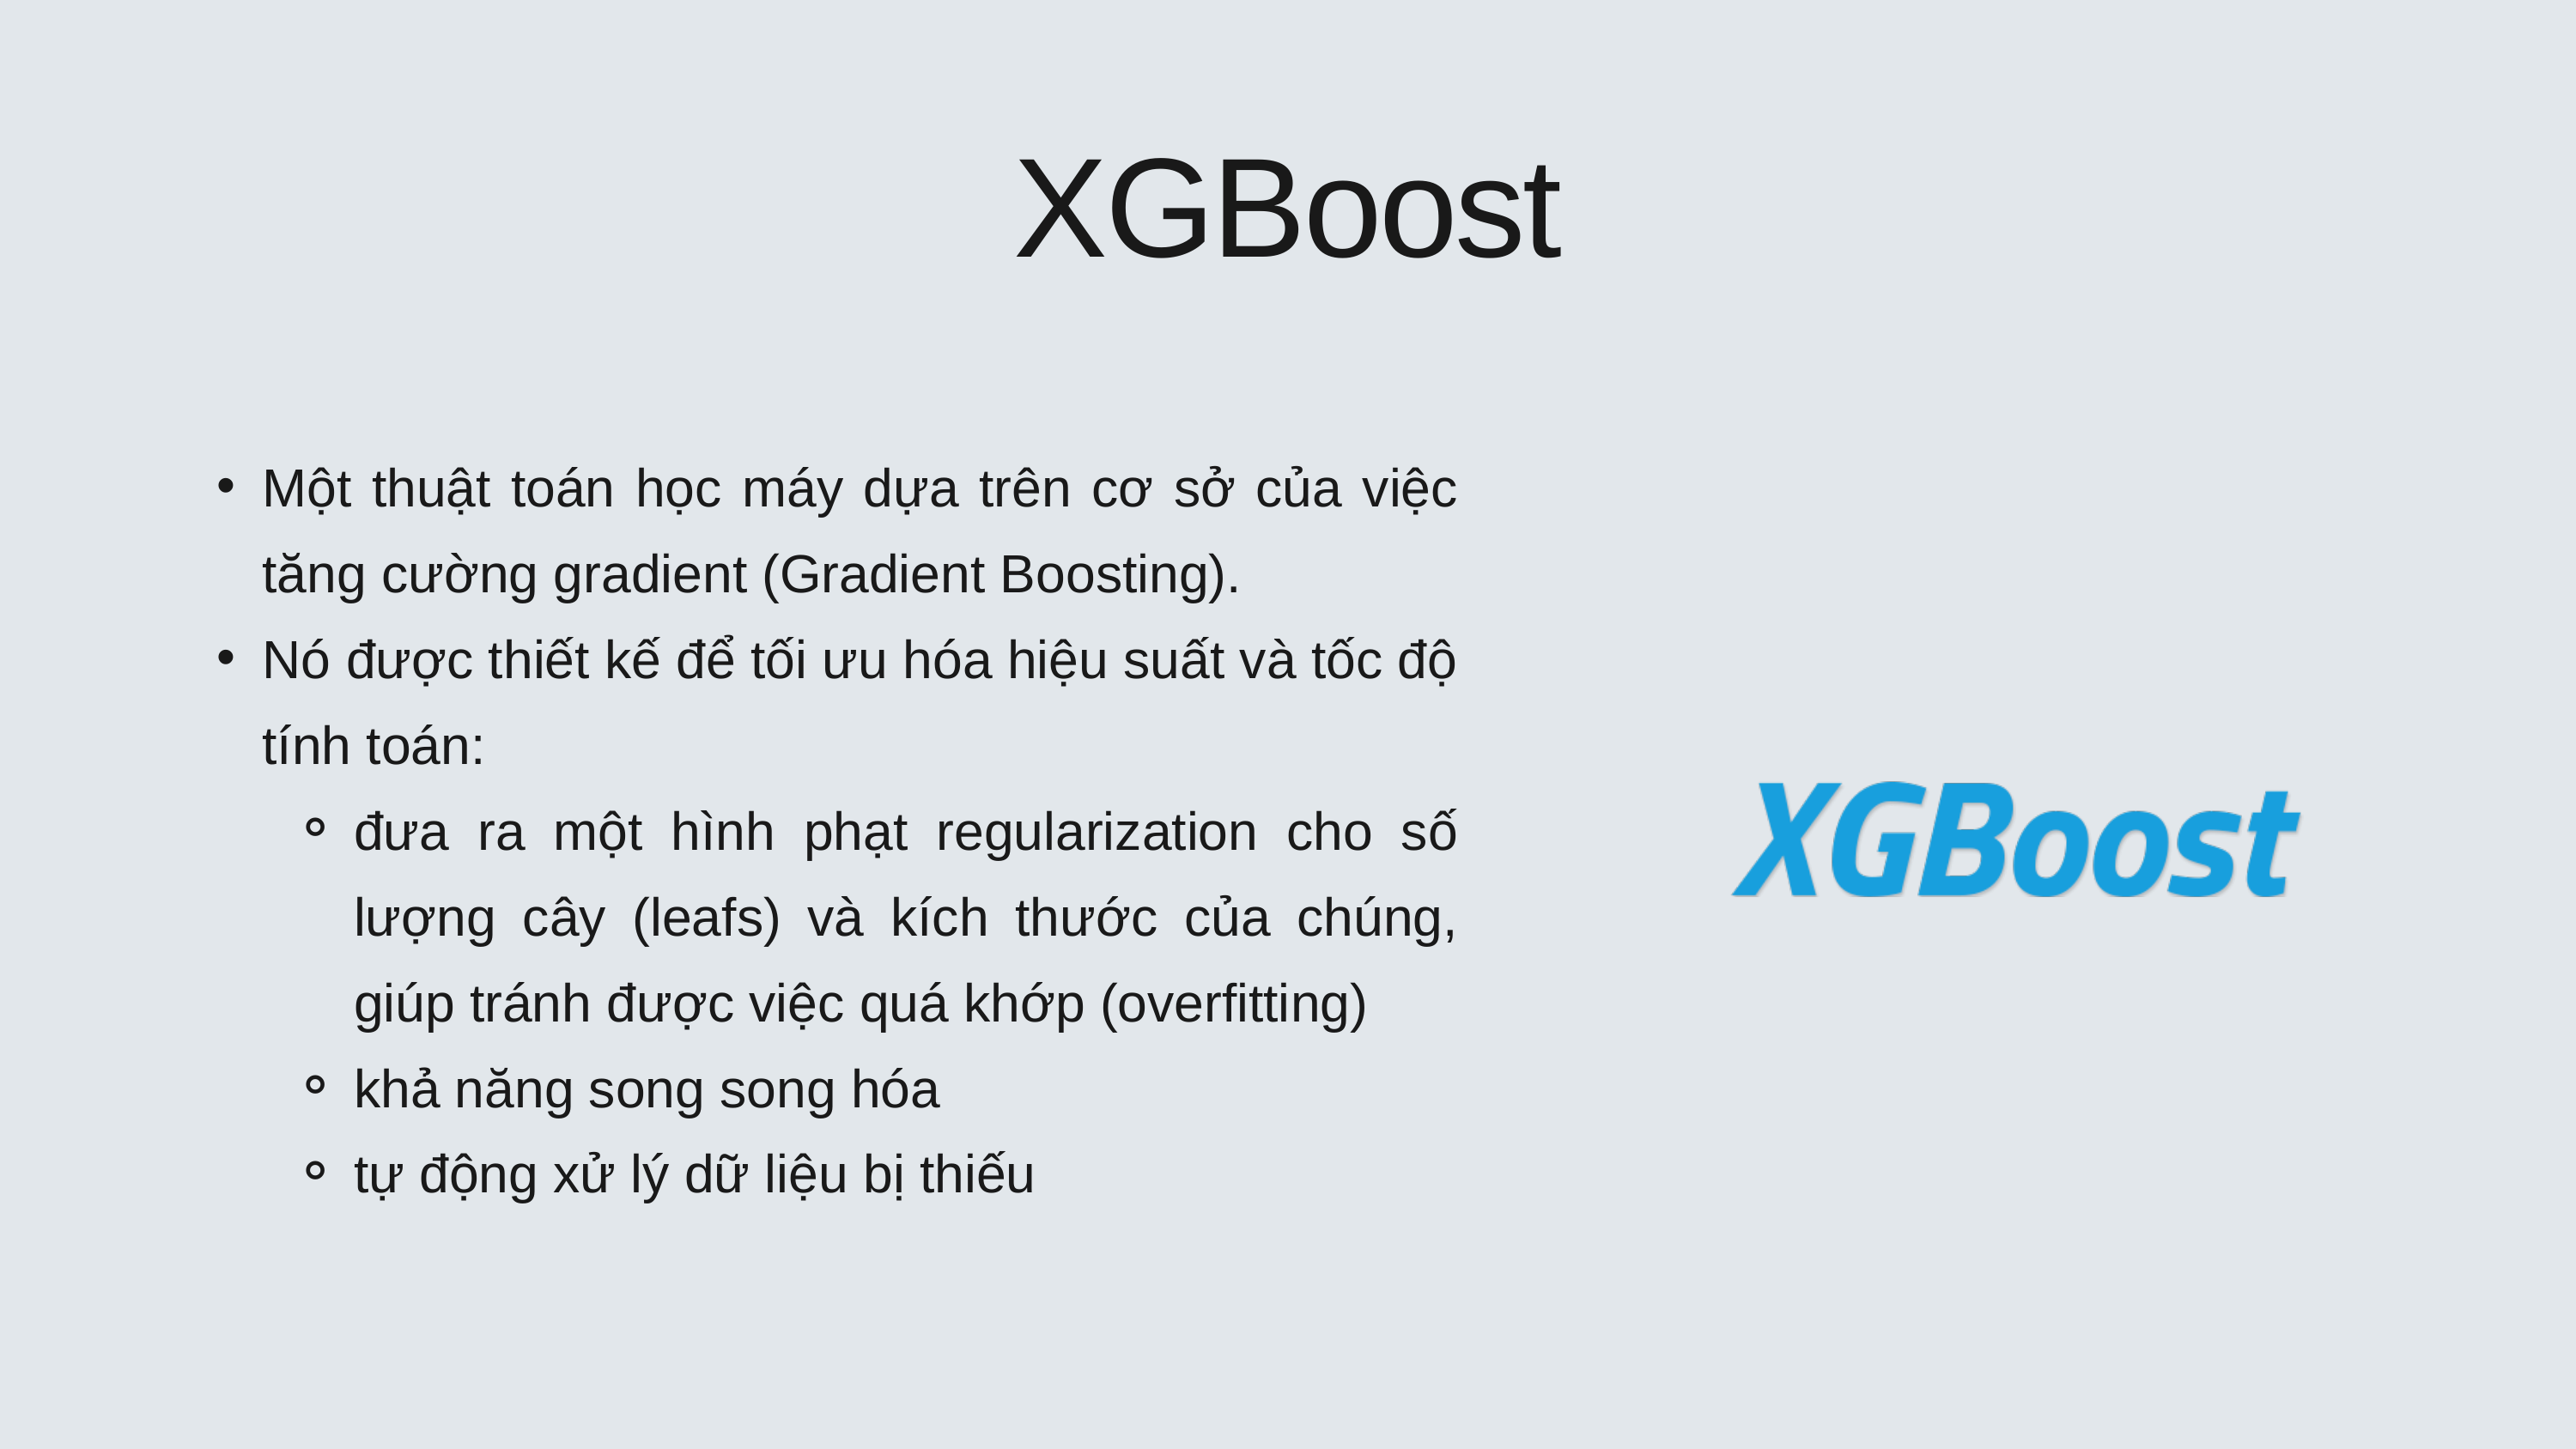

XGBoost
Một thuật toán học máy dựa trên cơ sở của việc tăng cường gradient (Gradient Boosting).
Nó được thiết kế để tối ưu hóa hiệu suất và tốc độ tính toán:
đưa ra một hình phạt regularization cho số lượng cây (leafs) và kích thước của chúng, giúp tránh được việc quá khớp (overfitting)
khả năng song song hóa
tự động xử lý dữ liệu bị thiếu